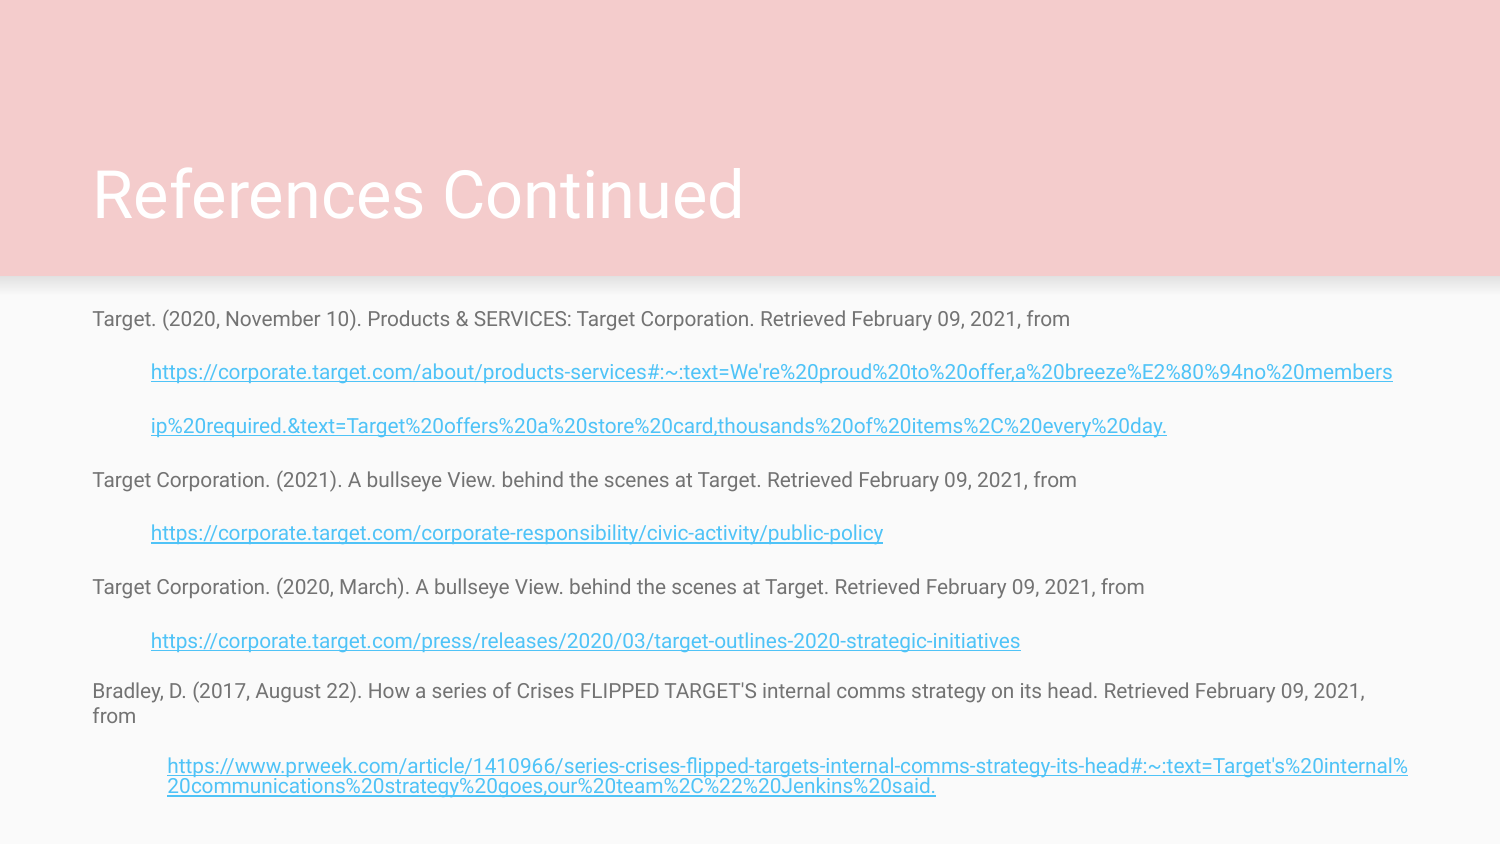

# References Continued
Target. (2020, November 10). Products & SERVICES: Target Corporation. Retrieved February 09, 2021, from
https://corporate.target.com/about/products-services#:~:text=We're%20proud%20to%20offer,a%20breeze%E2%80%94no%20members
ip%20required.&text=Target%20offers%20a%20store%20card,thousands%20of%20items%2C%20every%20day.
Target Corporation. (2021). A bullseye View. behind the scenes at Target. Retrieved February 09, 2021, from
https://corporate.target.com/corporate-responsibility/civic-activity/public-policy
Target Corporation. (2020, March). A bullseye View. behind the scenes at Target. Retrieved February 09, 2021, from
https://corporate.target.com/press/releases/2020/03/target-outlines-2020-strategic-initiatives
Bradley, D. (2017, August 22). How a series of Crises FLIPPED TARGET'S internal comms strategy on its head. Retrieved February 09, 2021, from
https://www.prweek.com/article/1410966/series-crises-flipped-targets-internal-comms-strategy-its-head#:~:text=Target's%20internal%20communications%20strategy%20goes,our%20team%2C%22%20Jenkins%20said.